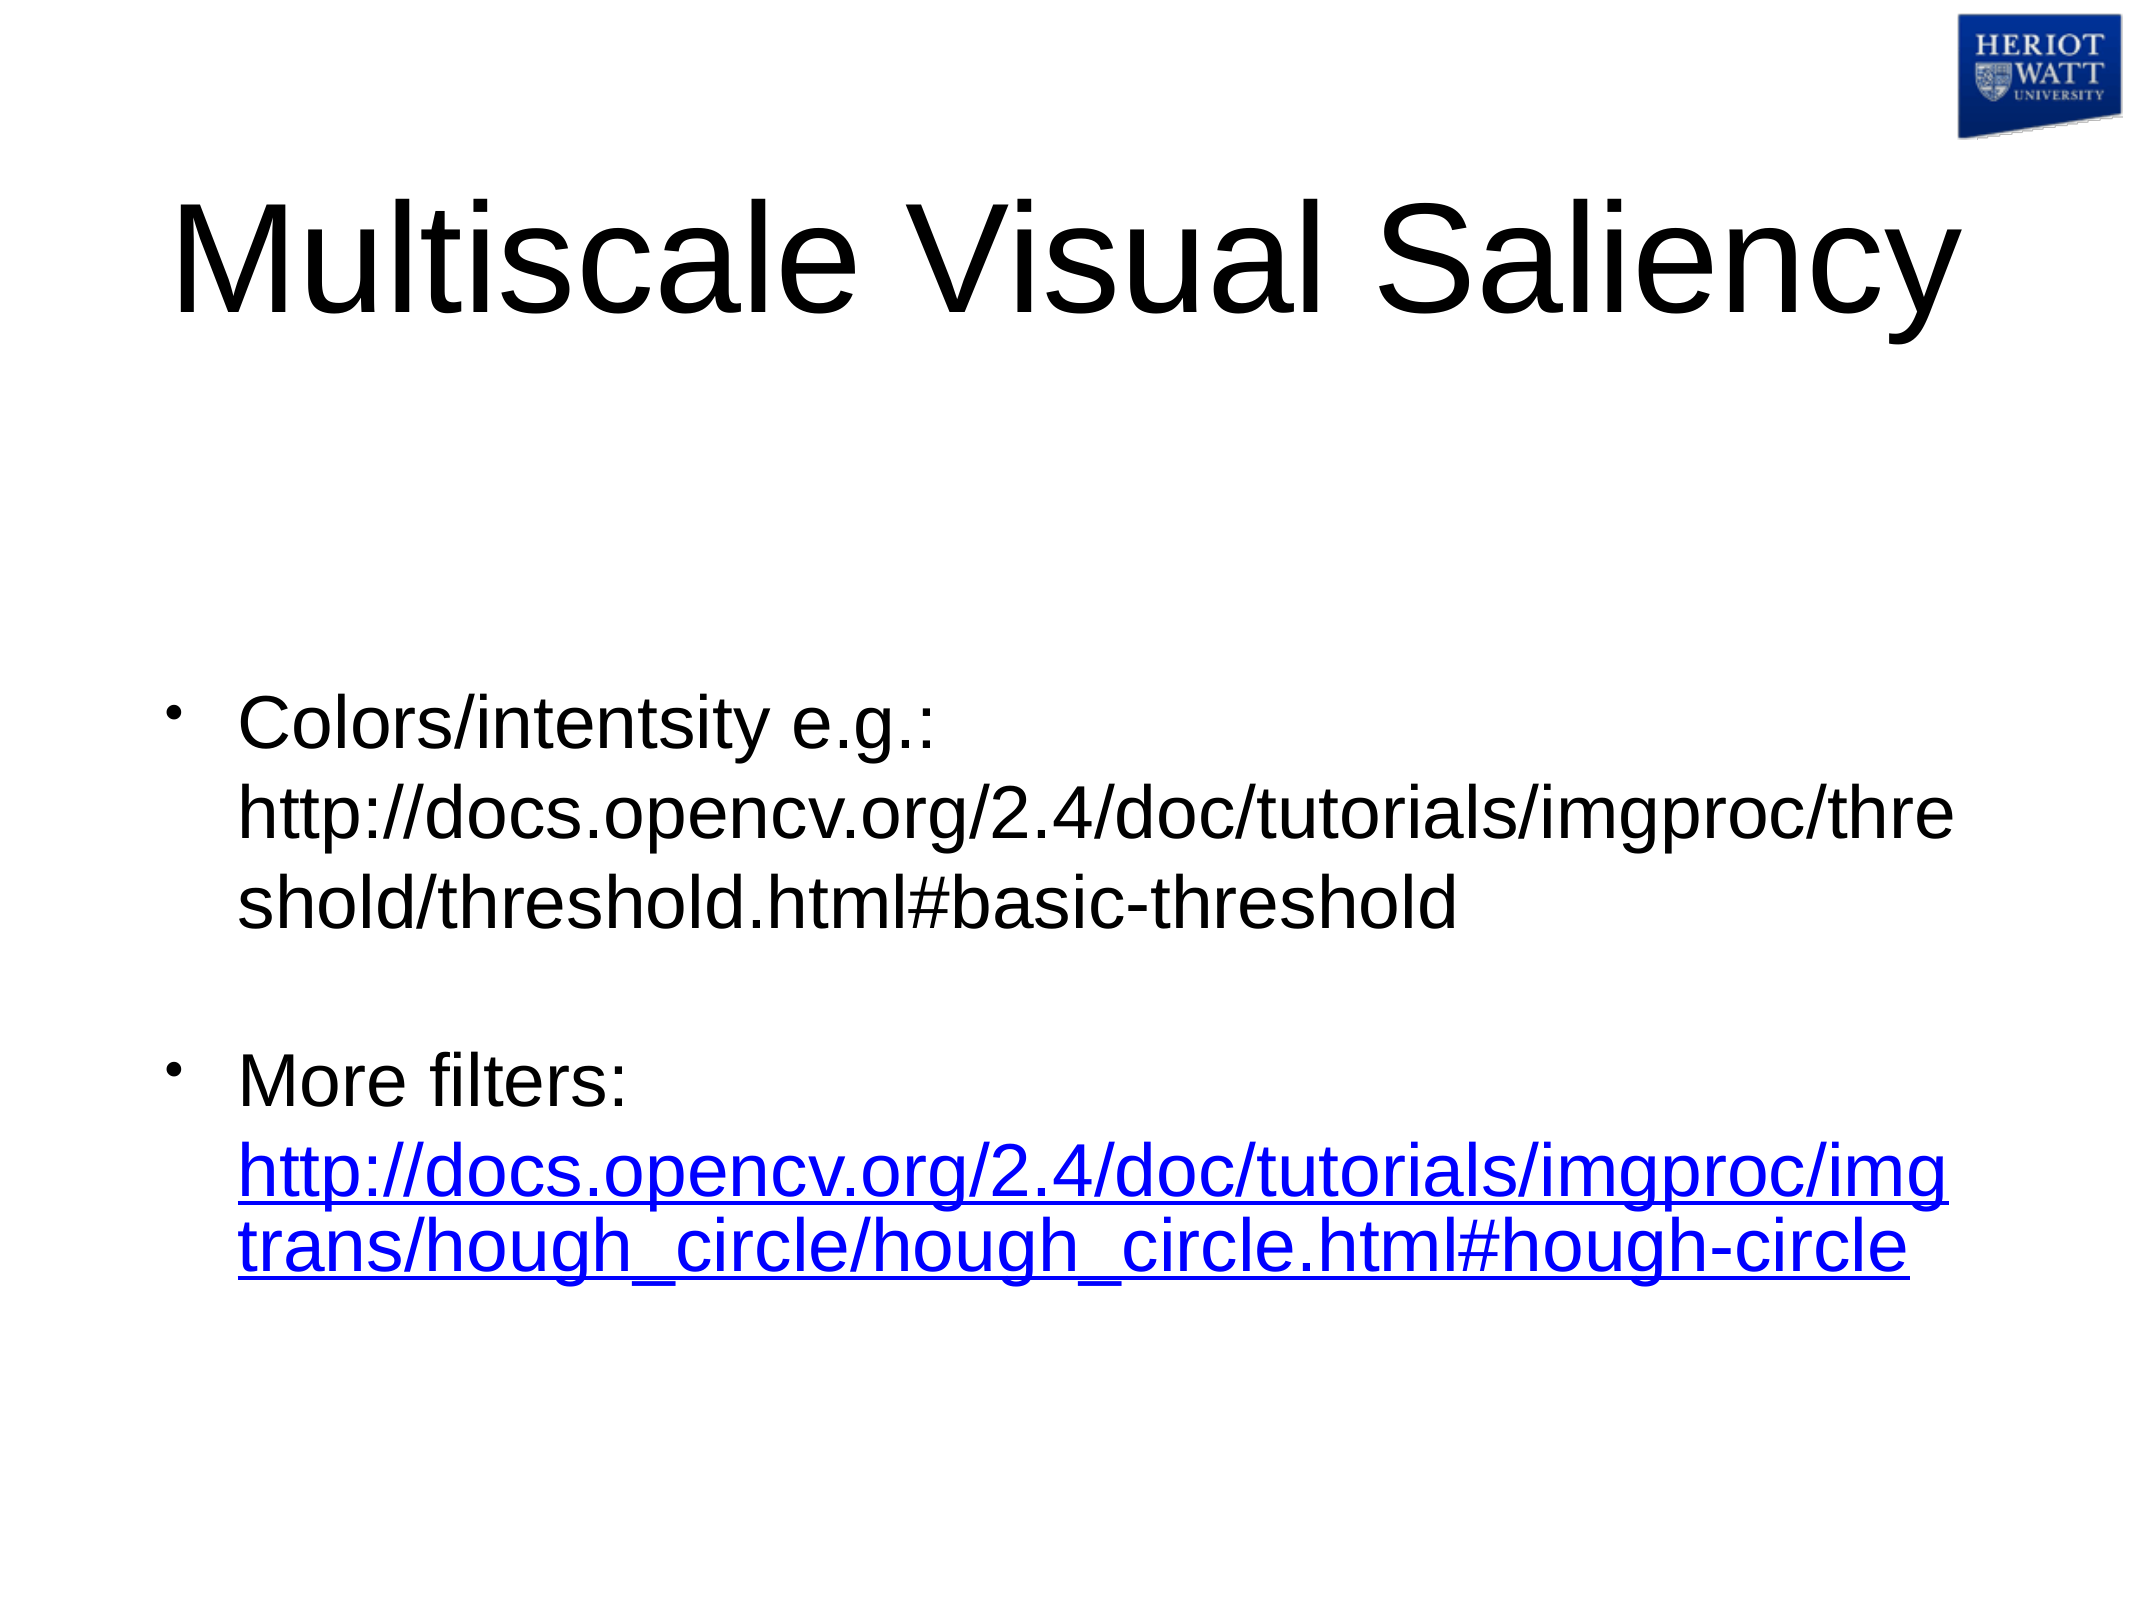

# Multiscale Visual Saliency
Colors/intentsity e.g.:
http://docs.opencv.org/2.4/doc/tutorials/imgproc/threshold/threshold.html#basic-threshold
More filters:
http://docs.opencv.org/2.4/doc/tutorials/imgproc/imgtrans/hough_circle/hough_circle.html#hough-circle